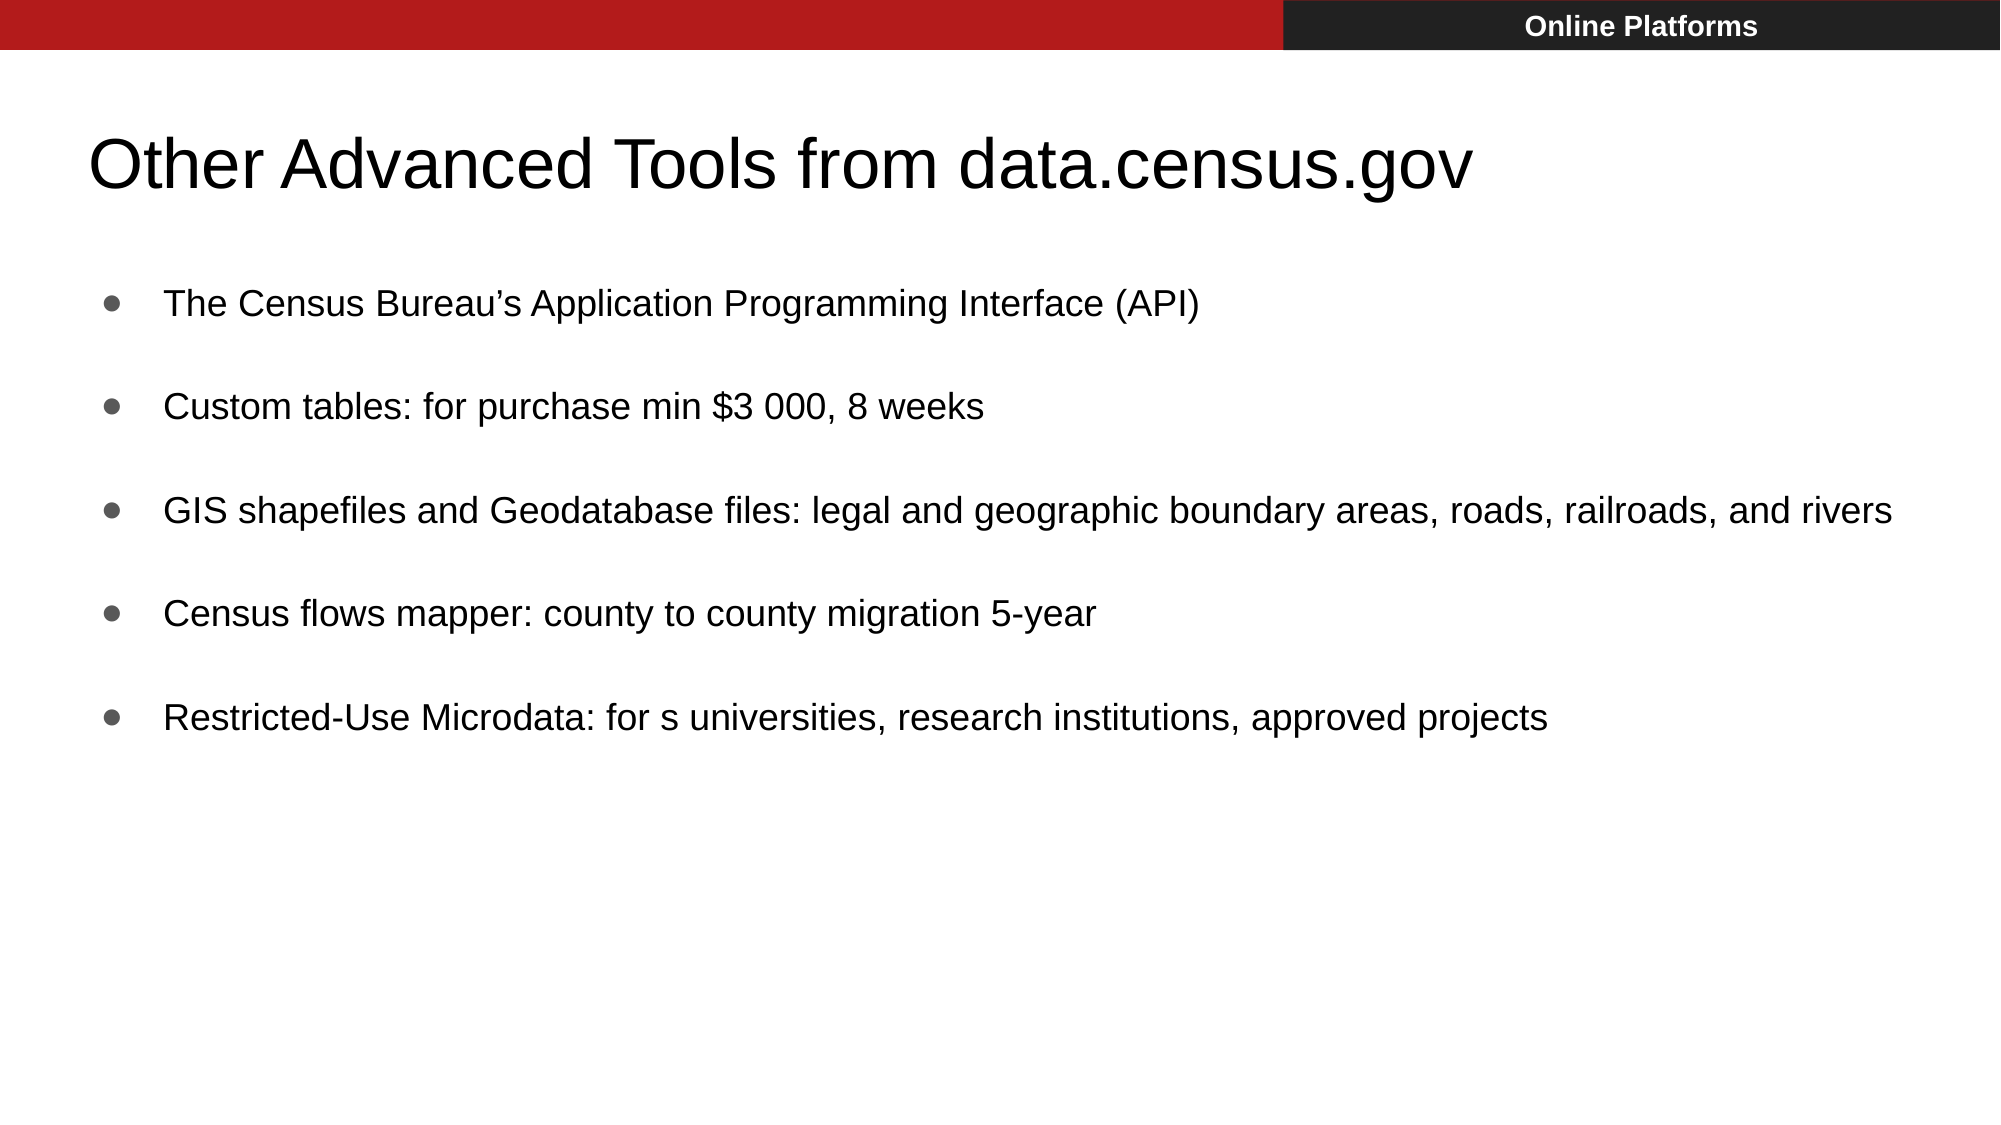

Online Platforms
# Other Advanced Tools from data.census.gov
The Census Bureau’s Application Programming Interface (API)

Custom tables: for purchase min $3 000, 8 weeks

GIS shapefiles and Geodatabase files: legal and geographic boundary areas, roads, railroads, and rivers

Census flows mapper: county to county migration 5-year

Restricted-Use Microdata: for s universities, research institutions, approved projects